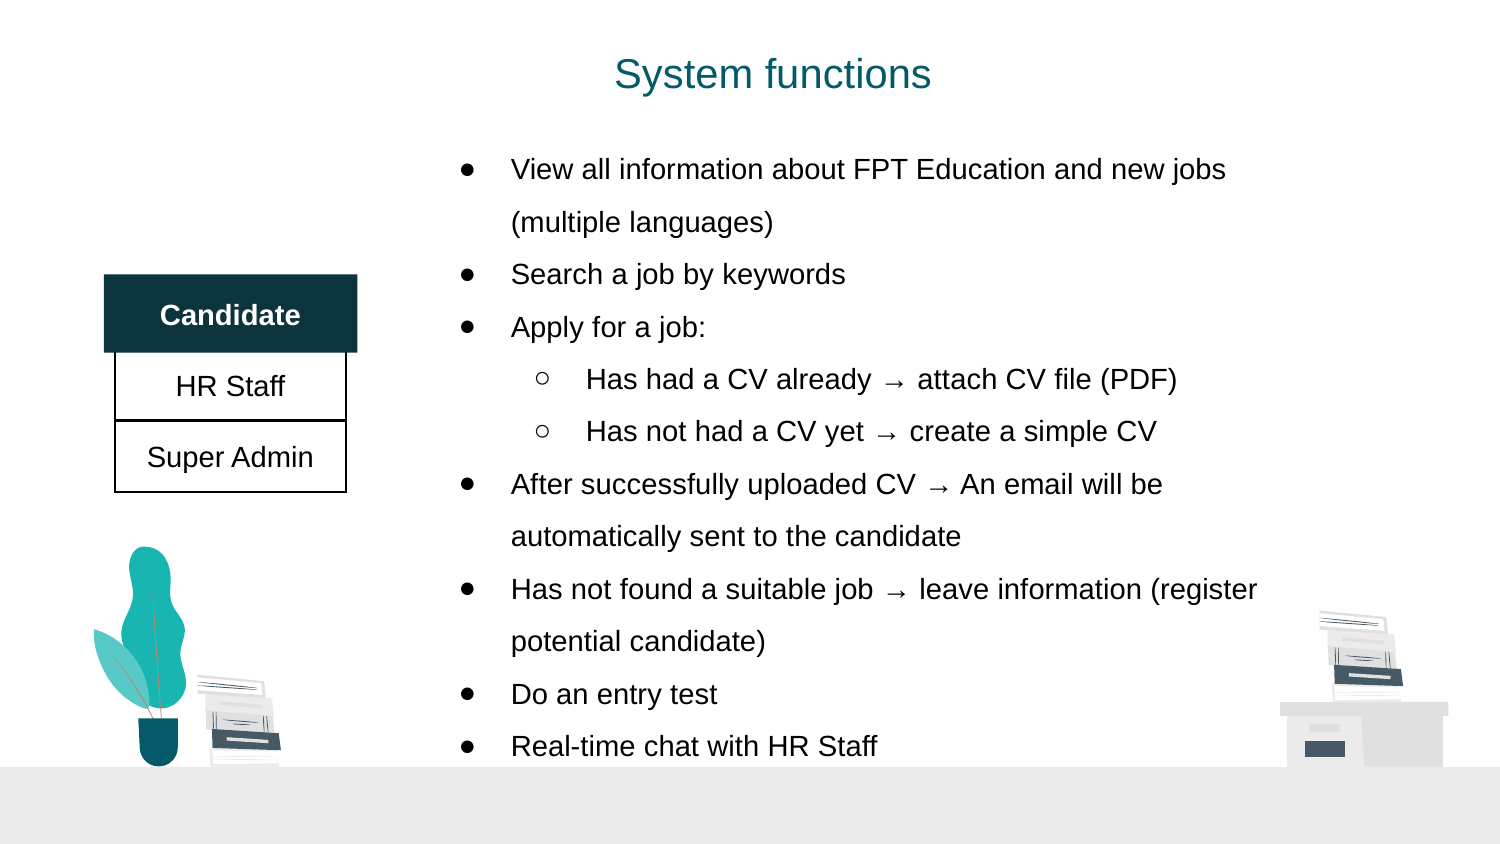

System functions
View all information about FPT Education and new jobs (multiple languages)
Search a job by keywords
Apply for a job:
Has had a CV already → attach CV file (PDF)
Has not had a CV yet → create a simple CV
After successfully uploaded CV → An email will be automatically sent to the candidate
Has not found a suitable job → leave information (register potential candidate)
Do an entry test
Real-time chat with HR Staff

Candidate
HR Staff
Super Admin